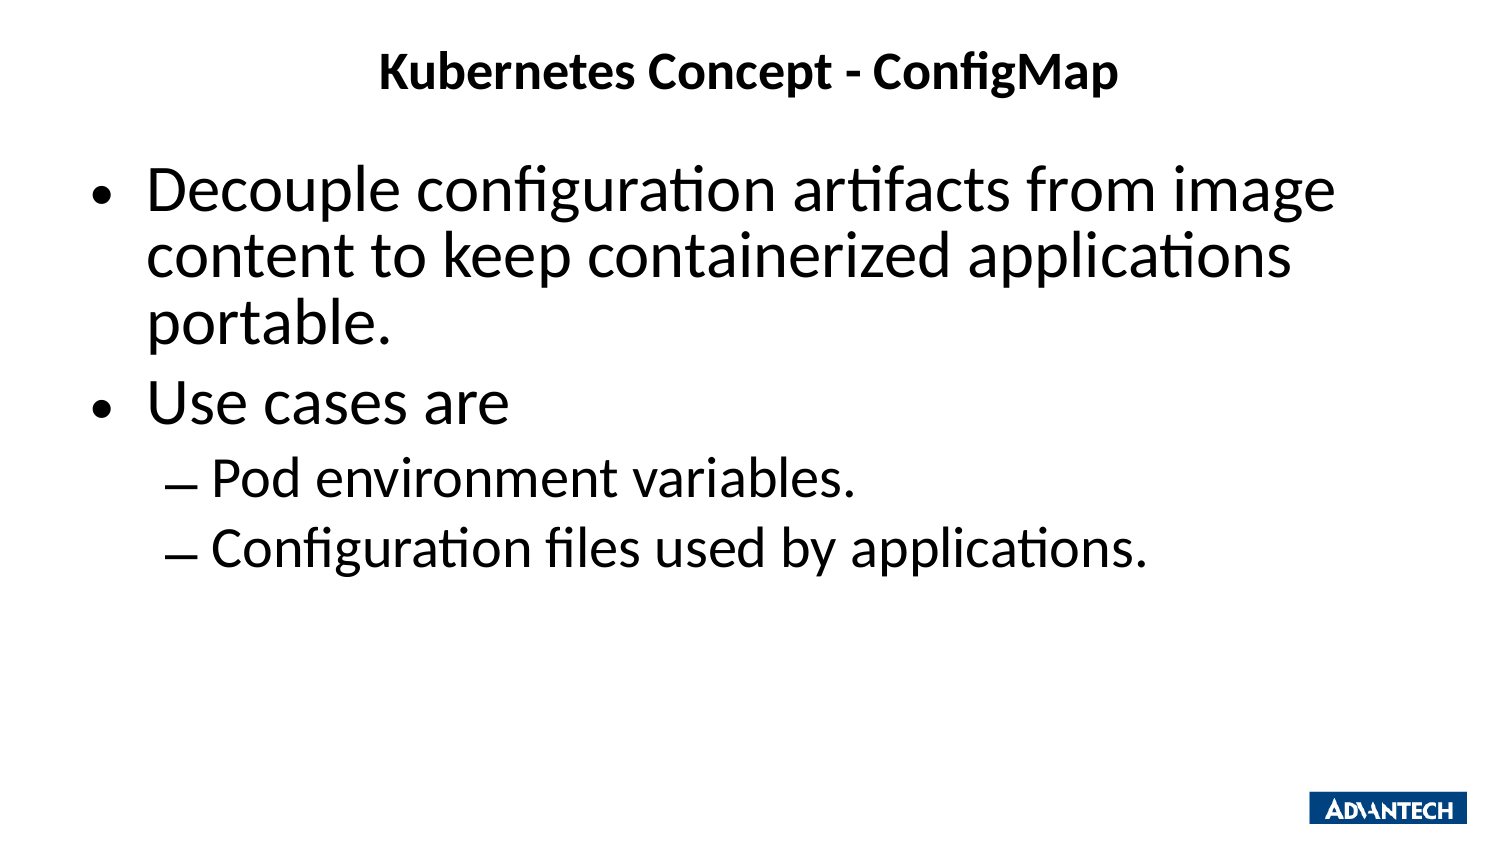

# Kubernetes Concept - ConfigMap
Decouple configuration artifacts from image content to keep containerized applications portable.
Use cases are
Pod environment variables.
Configuration files used by applications.